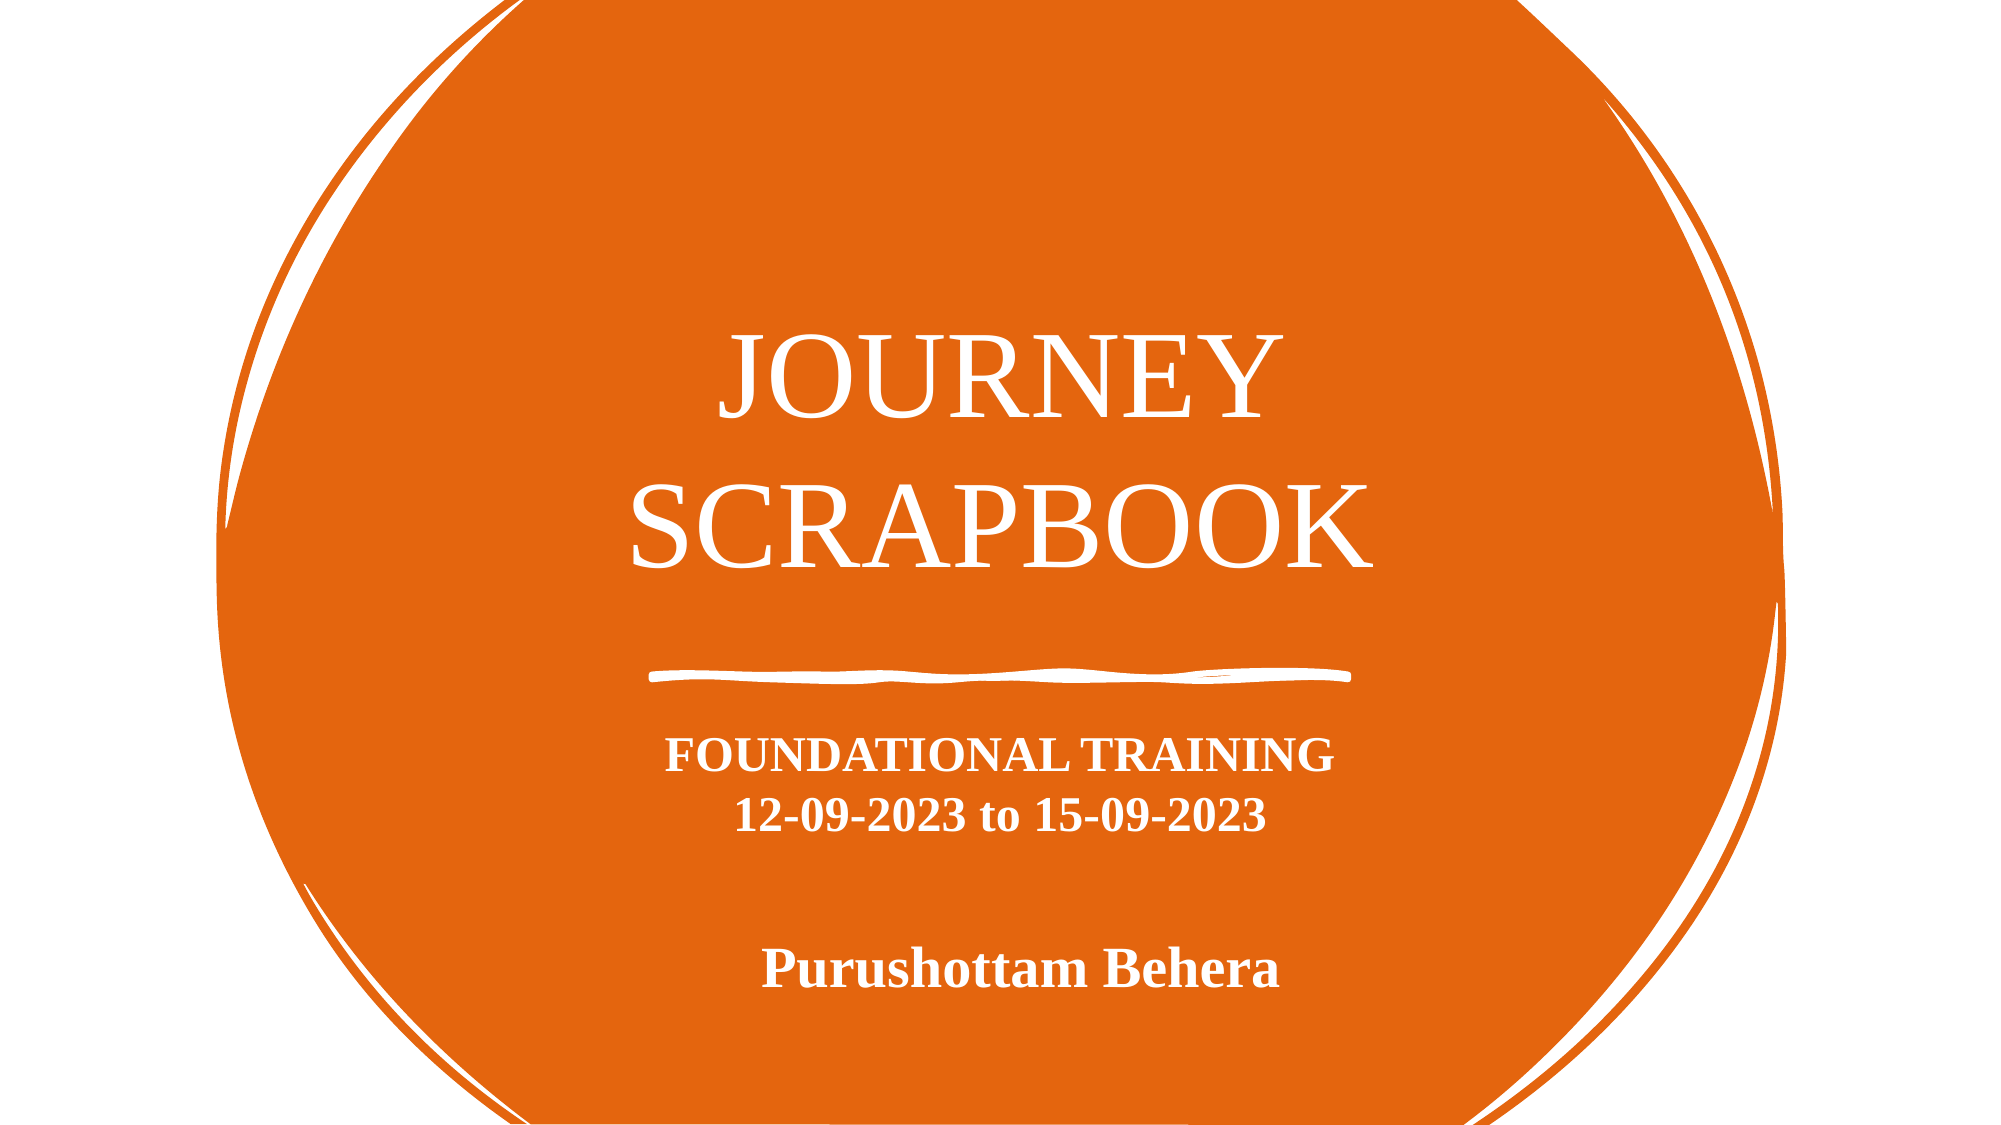

# JOURNEY SCRAPBOOK
FOUNDATIONAL TRAINING
12-09-2023 to 15-09-2023
Purushottam Behera